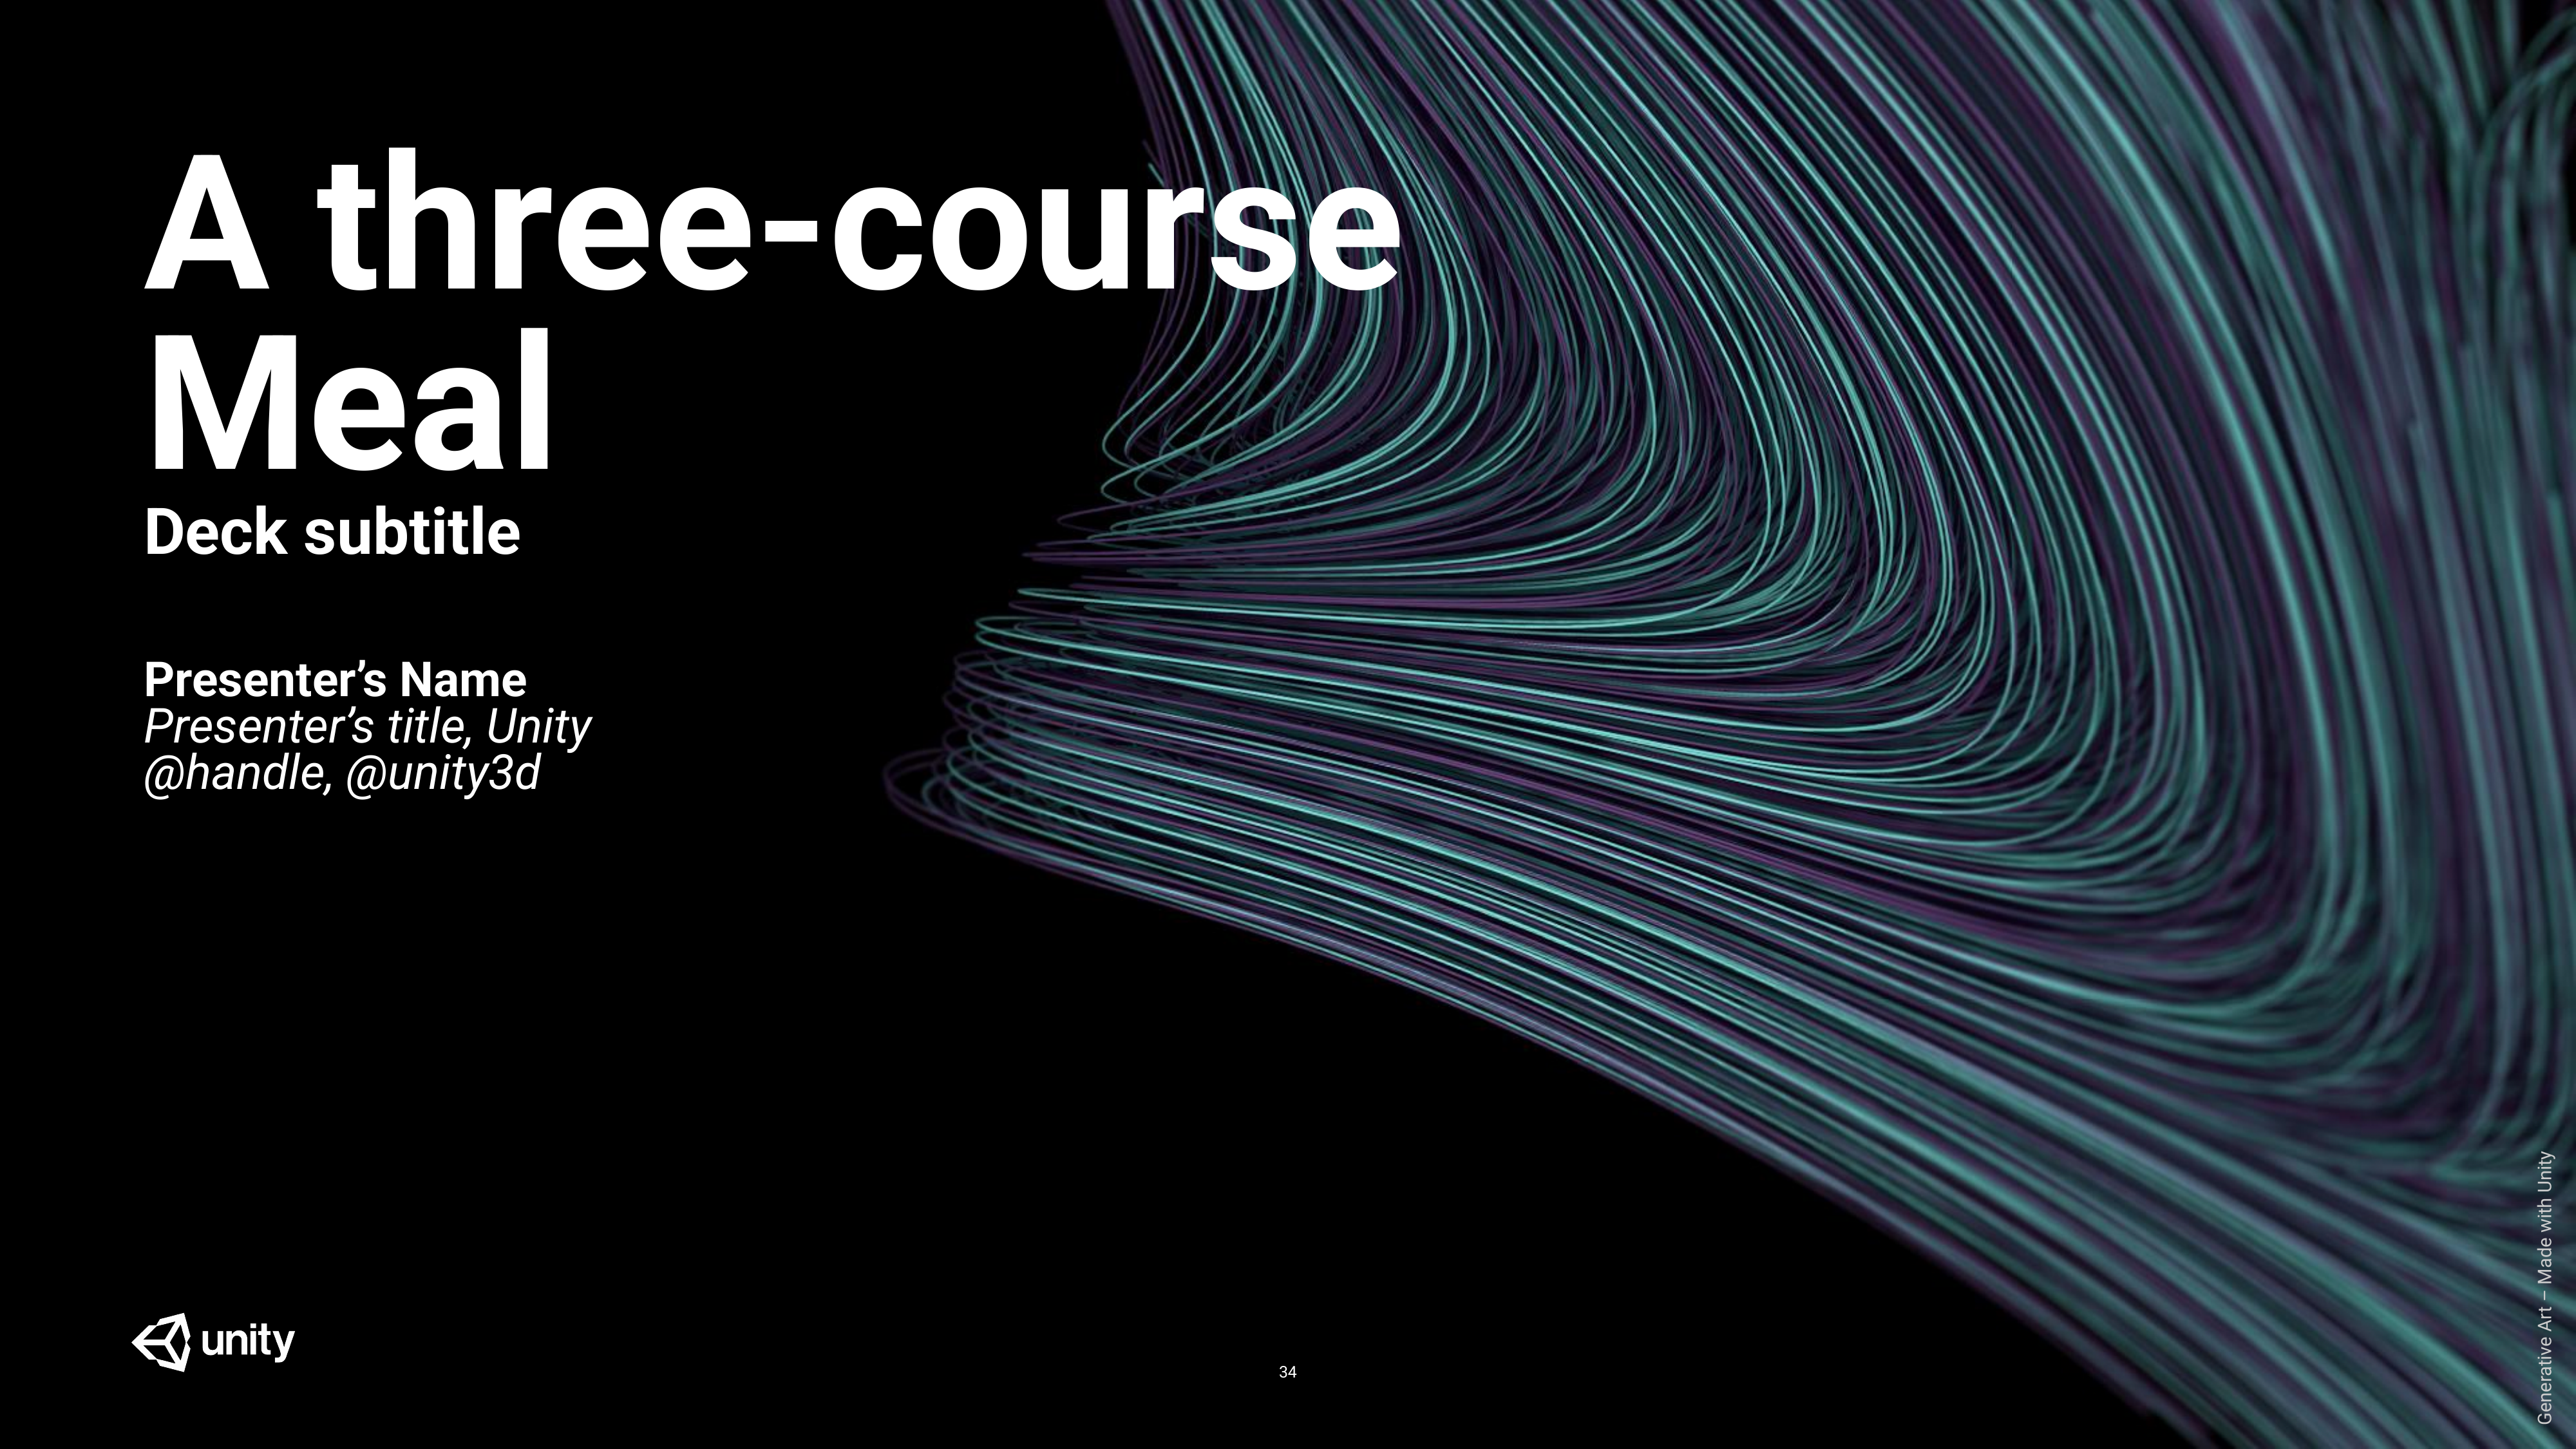

A three-course
Meal
Deck subtitle

Presenter’s Name
Presenter’s title, Unity
@handle, @unity3d
34